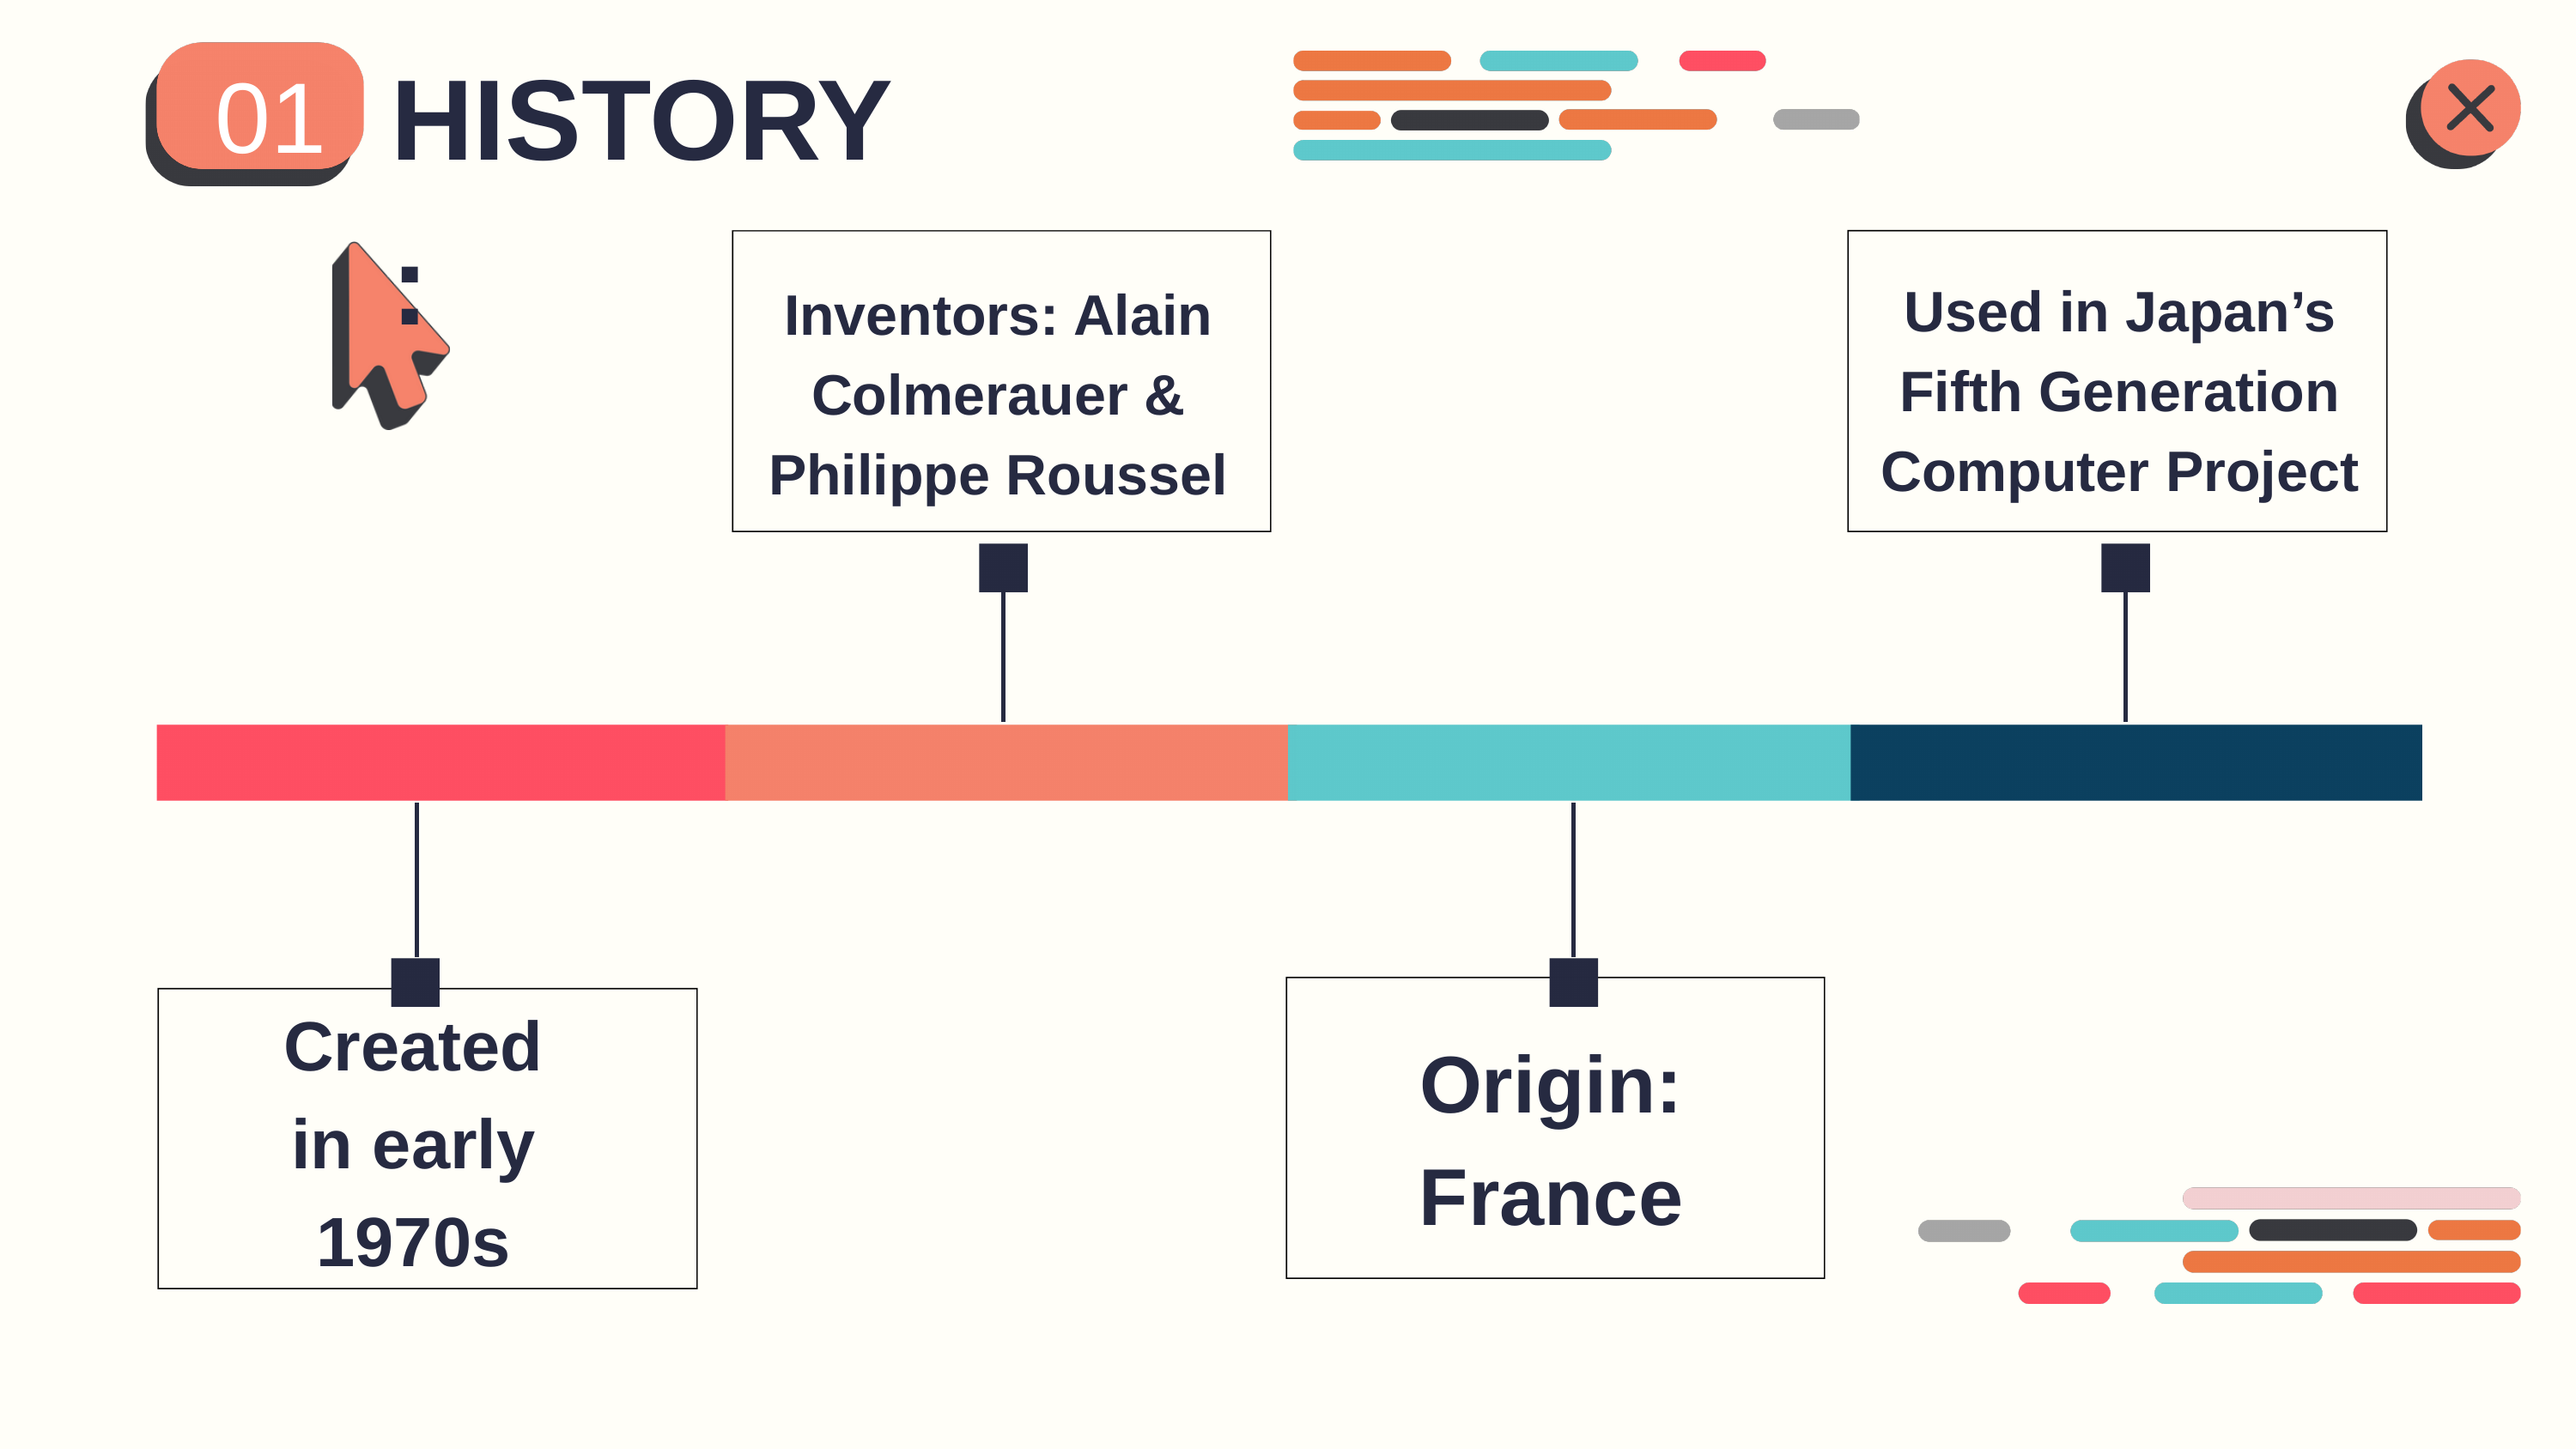

HISTORY:

01

Used in Japan’s Fifth Generation Computer Project
Inventors: Alain Colmerauer & Philippe Roussel

Created in early 1970s
Origin: France